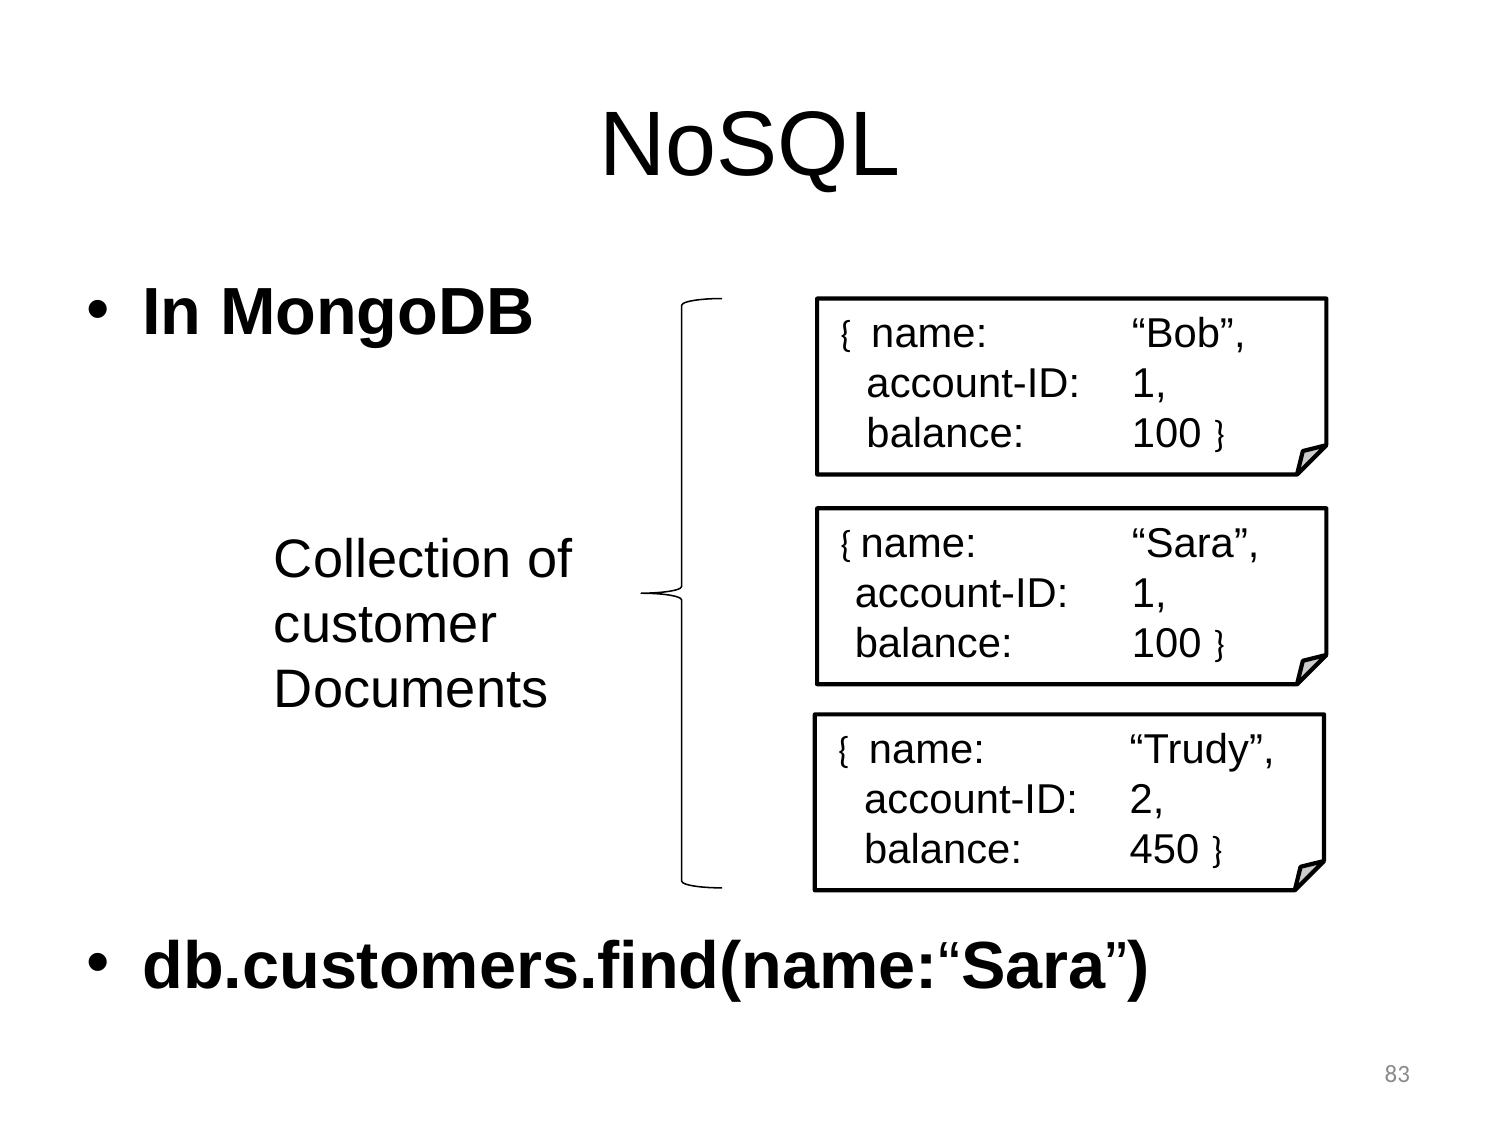

# NoSQL
In MongoDB

db.customers.find(name:“Sara”)

 {  name: 	“Bob”,
   account-ID: 	1,
   balance: 	100 }

 { name: 	“Sara”,
  account-ID: 	1,
  balance: 	100 }

Collection of customer Documents
 {  name: 	“Trudy”,
   account-ID: 	2,
   balance: 	450 }

83